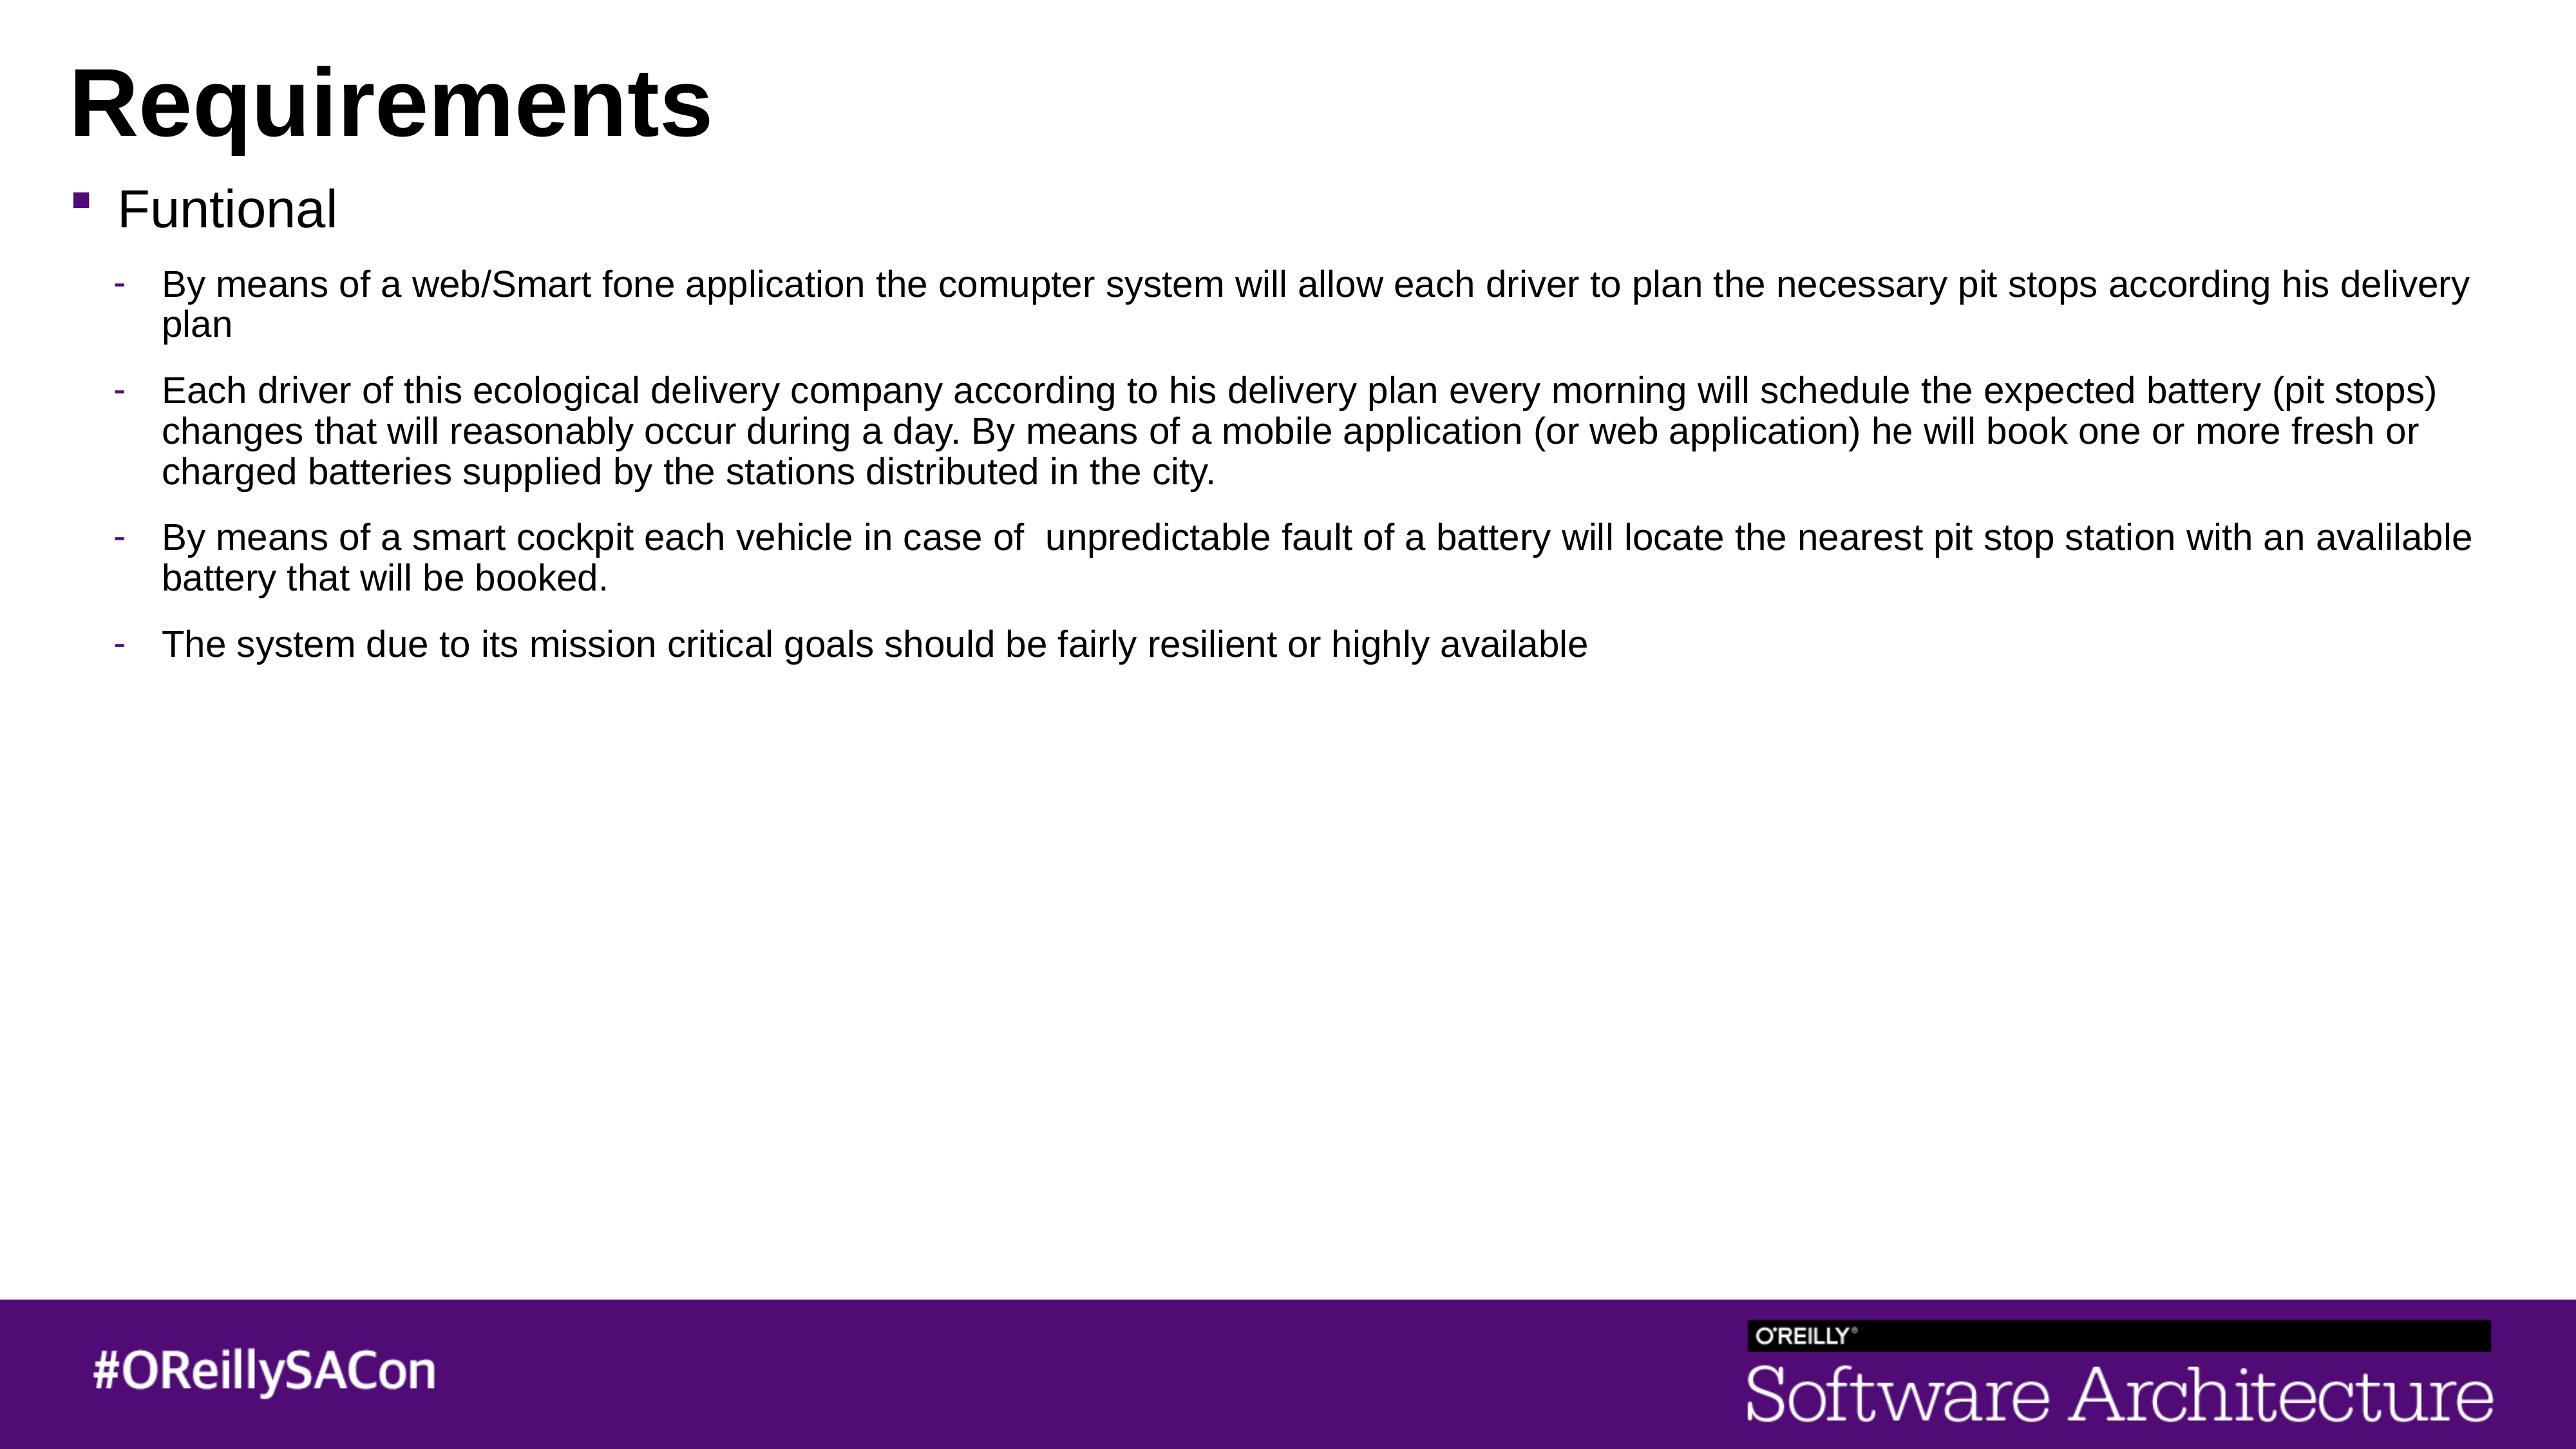

# Requirements
Funtional
By means of a web/Smart fone application the comupter system will allow each driver to plan the necessary pit stops according his delivery plan
Each driver of this ecological delivery company according to his delivery plan every morning will schedule the expected battery (pit stops) changes that will reasonably occur during a day. By means of a mobile application (or web application) he will book one or more fresh or charged batteries supplied by the stations distributed in the city.
By means of a smart cockpit each vehicle in case of  unpredictable fault of a battery will locate the nearest pit stop station with an avalilable battery that will be booked.
The system due to its mission critical goals should be fairly resilient or highly available